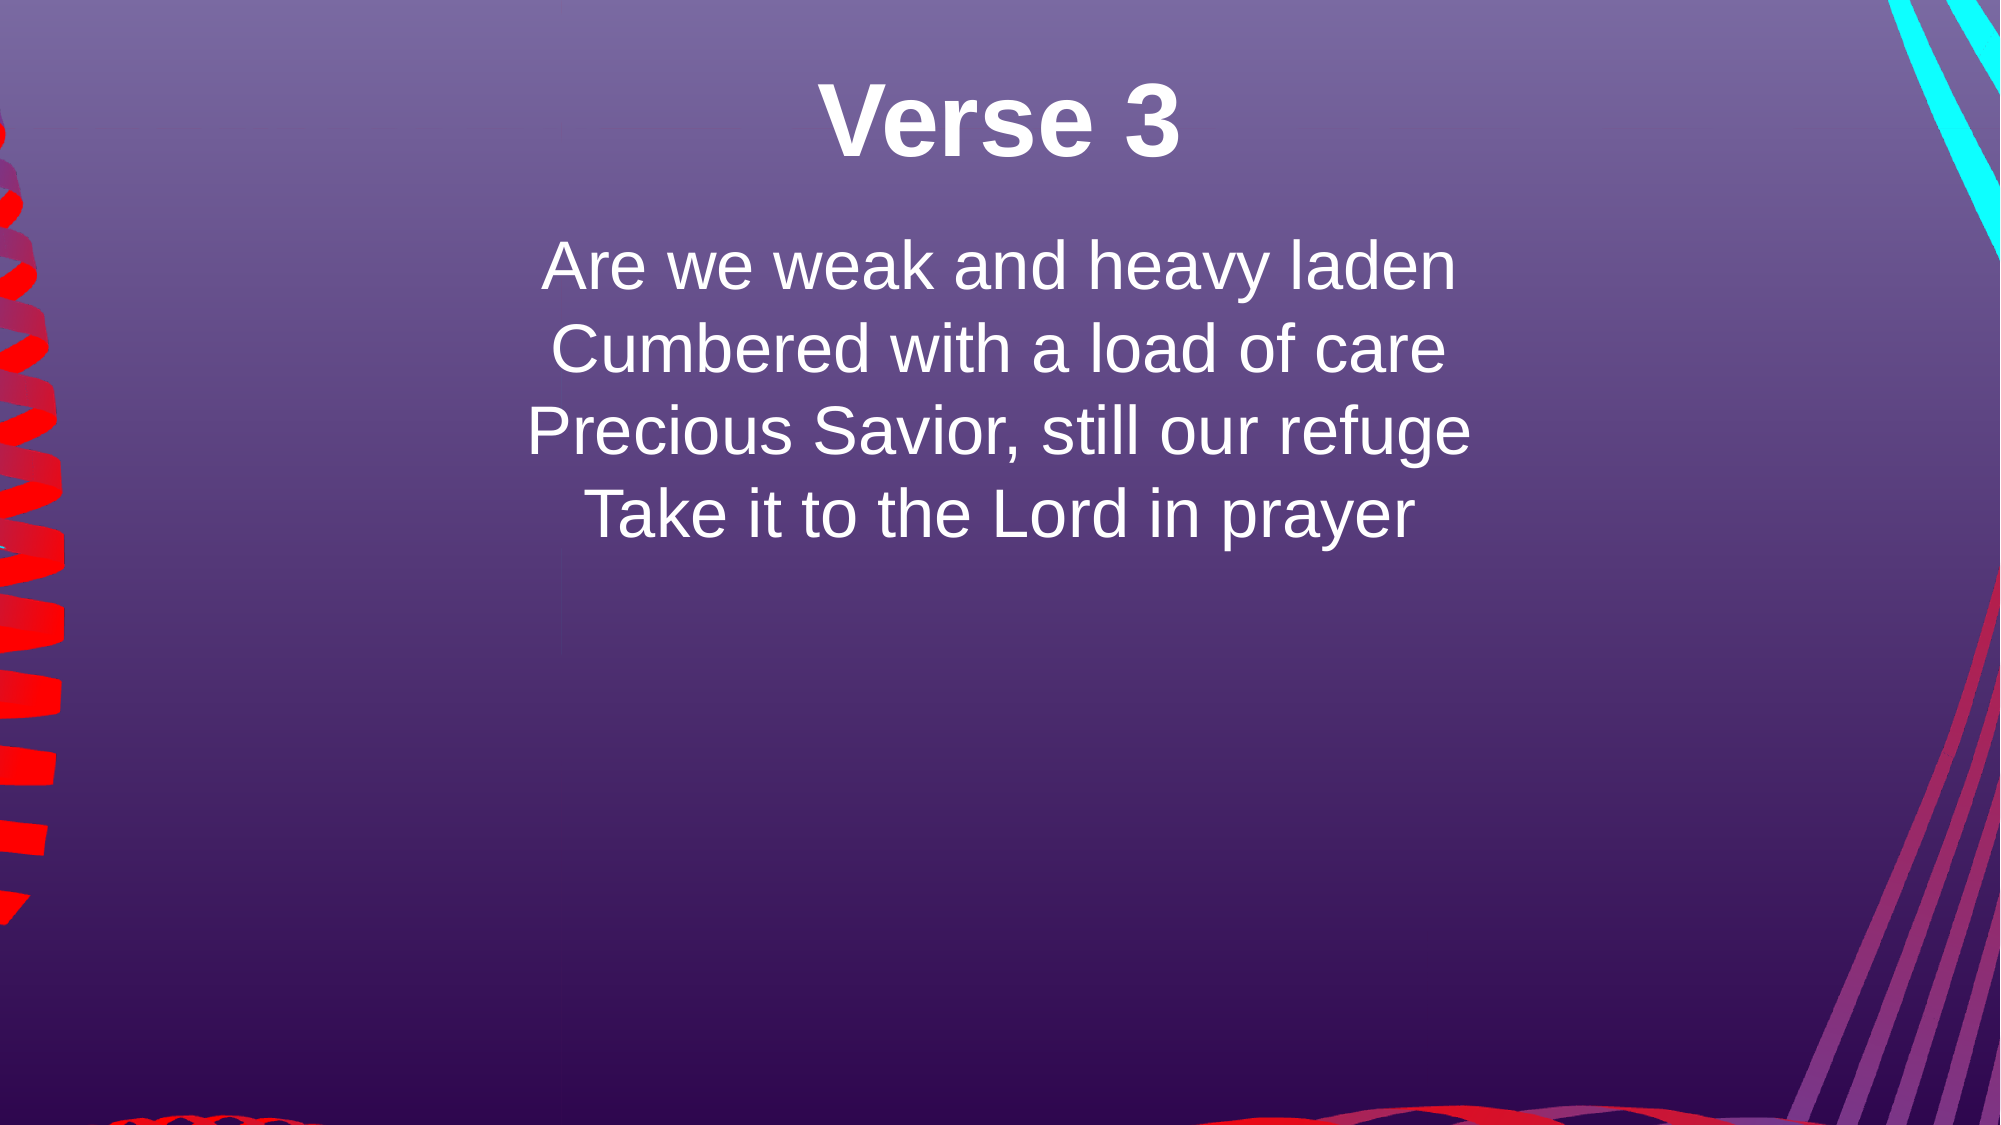

Verse 3
Are we weak and heavy laden
Cumbered with a load of care
Precious Savior, still our refuge
Take it to the Lord in prayer